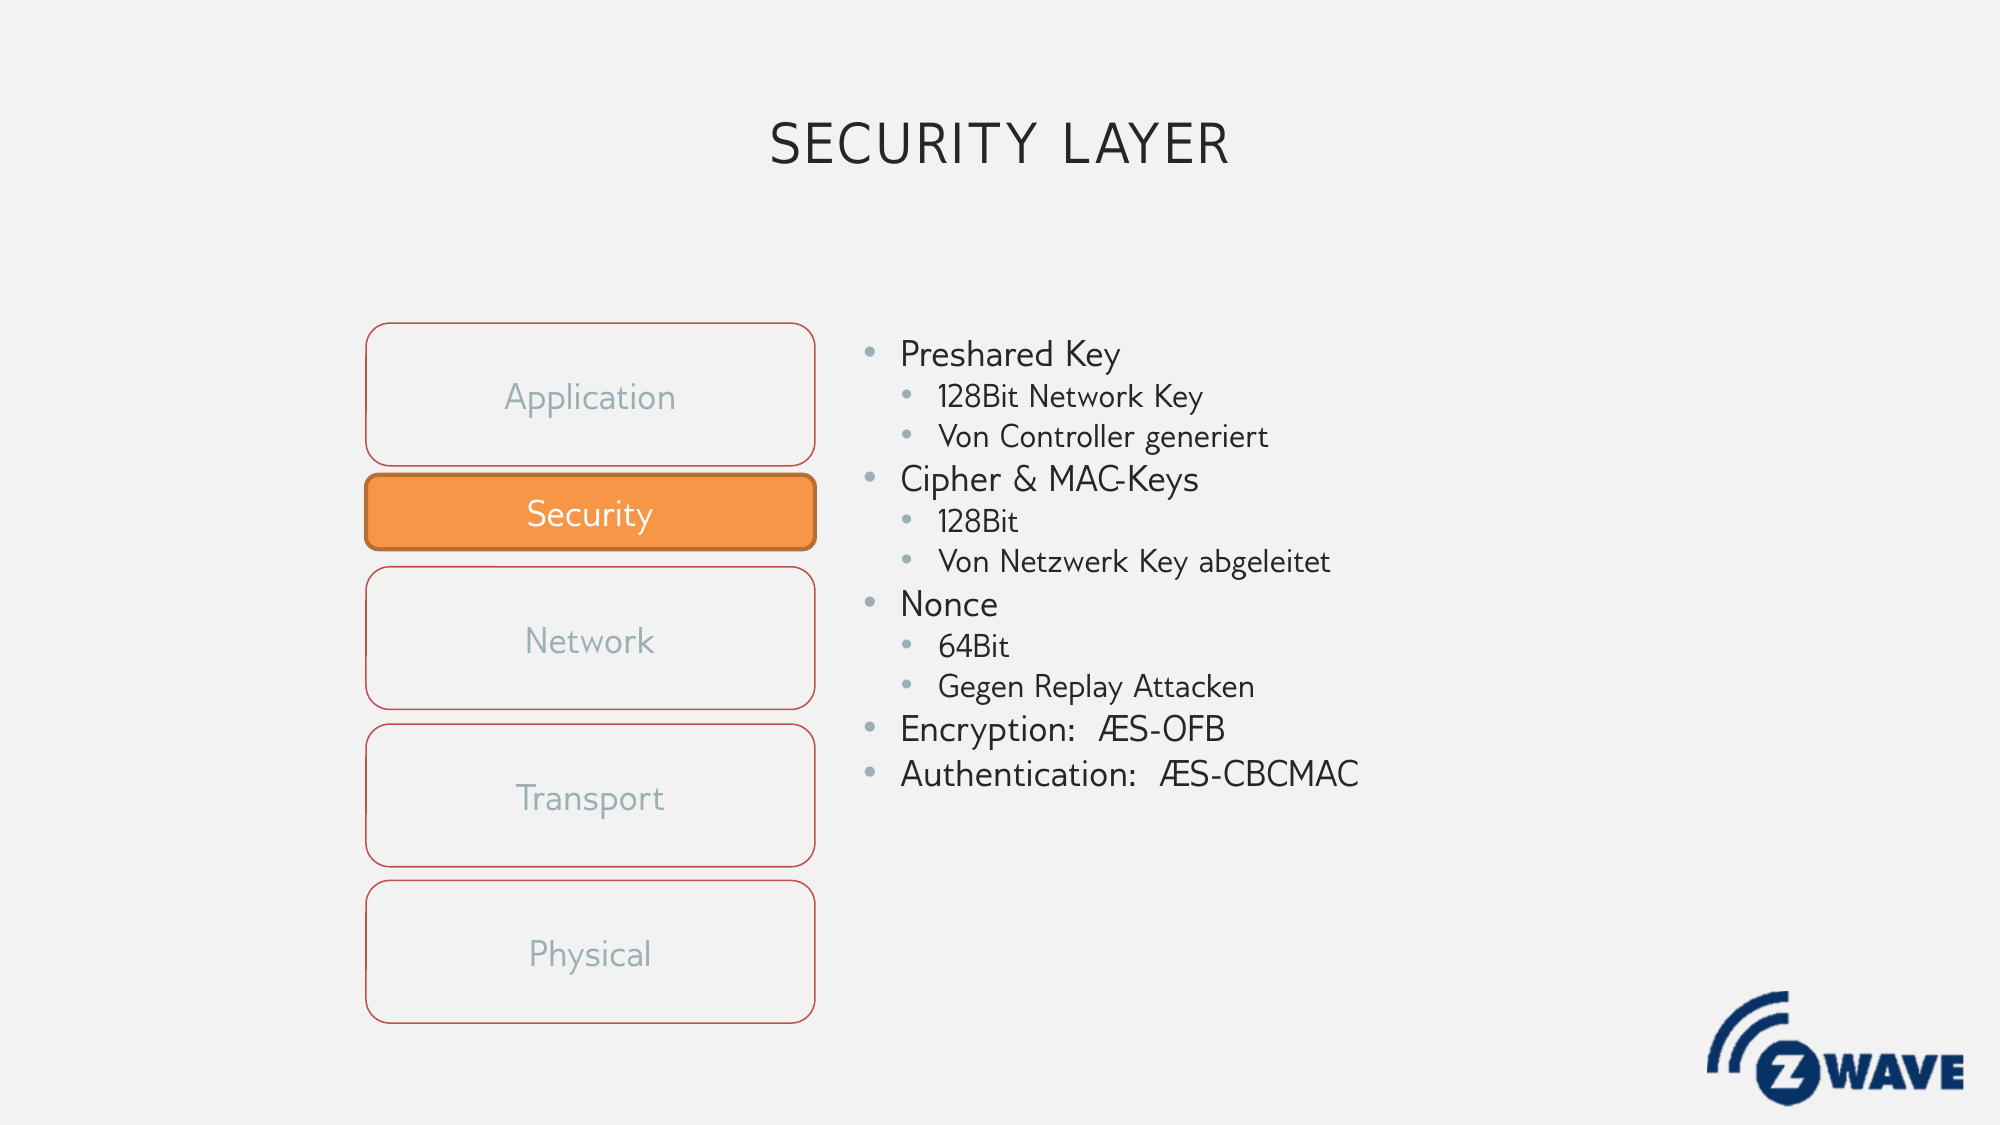

Security Layer
Preshared Key
128Bit Network Key
Von Controller generiert
Cipher & MAC-Keys
128Bit
Von Netzwerk Key abgeleitet
Nonce
64Bit
Gegen Replay Attacken
Encryption:  AES-OFB
Authentication:  AES-CBCMAC
Application
Security
Network
Transport
Physical